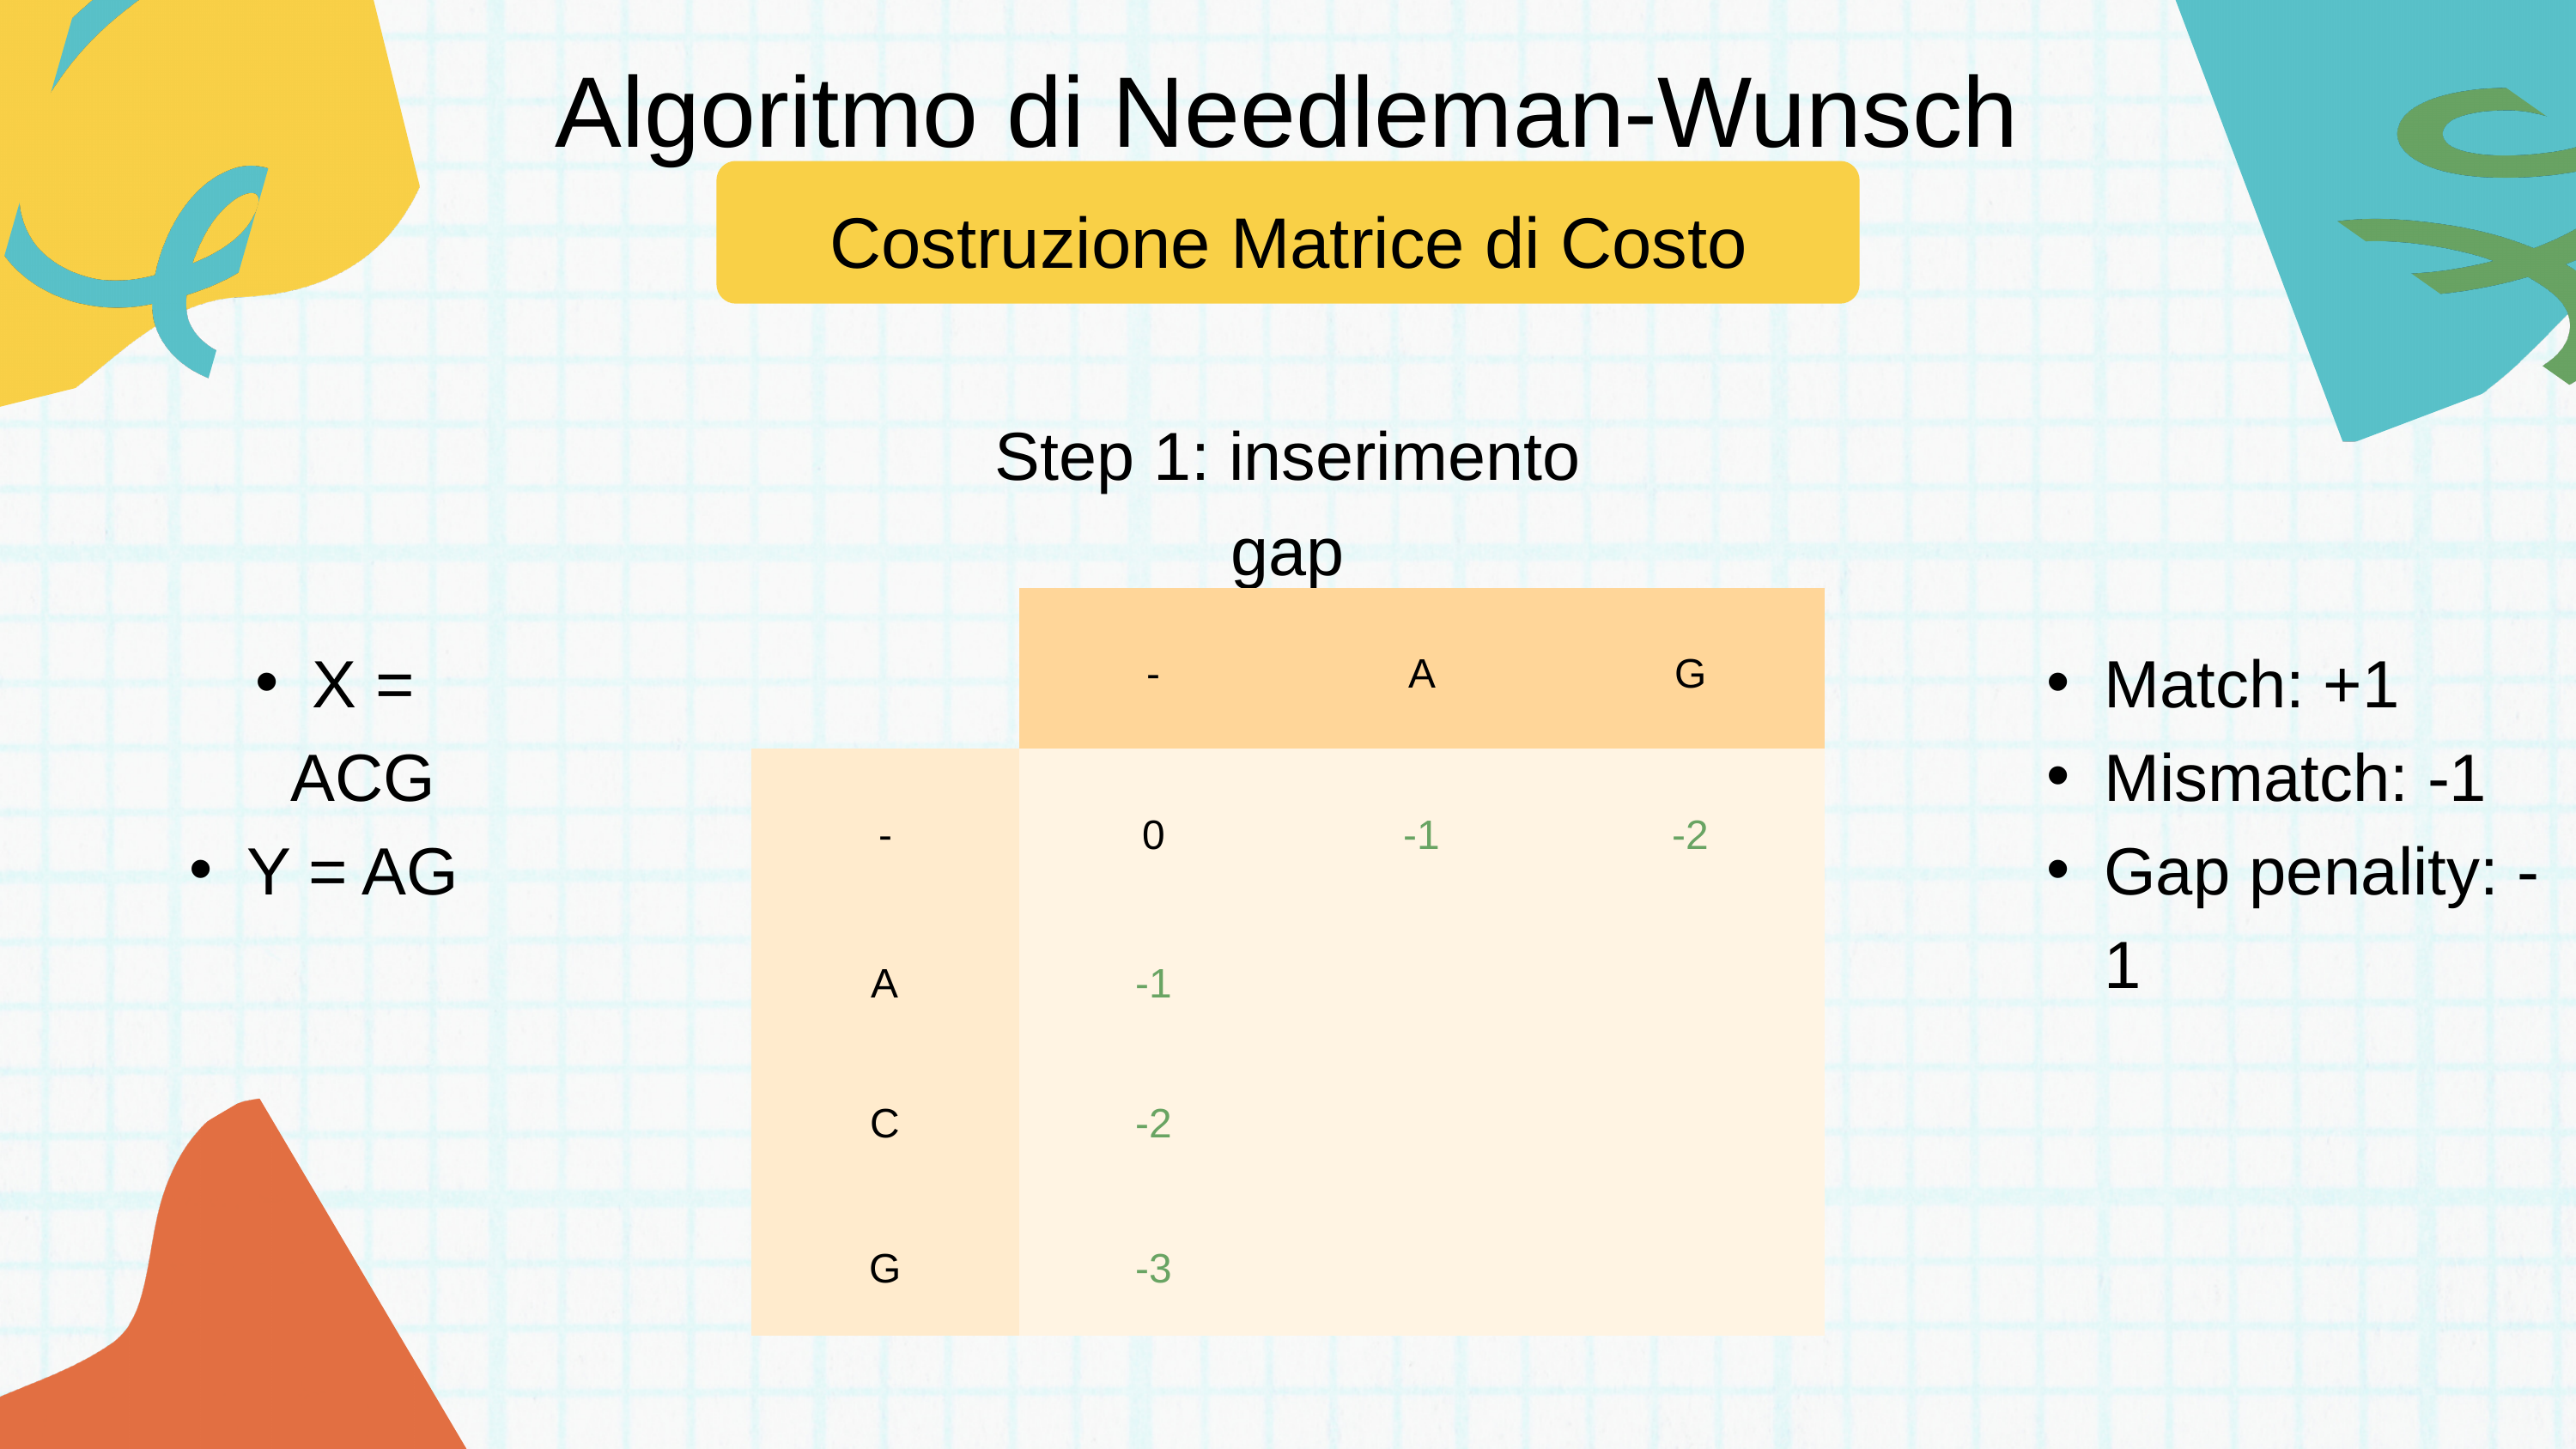

Algoritmo di Needleman-Wunsch

Costruzione Matrice di Costo
Step 1: inserimento gap
|  | - | A | G |
| --- | --- | --- | --- |
| - | 0 | -1 | -2 |
| A | -1 |  |  |
| C | -2 |  |  |
| G | -3 |  |  |
X = ACG
Y = AG
Match: +1
Mismatch: -1
Gap penality: -1